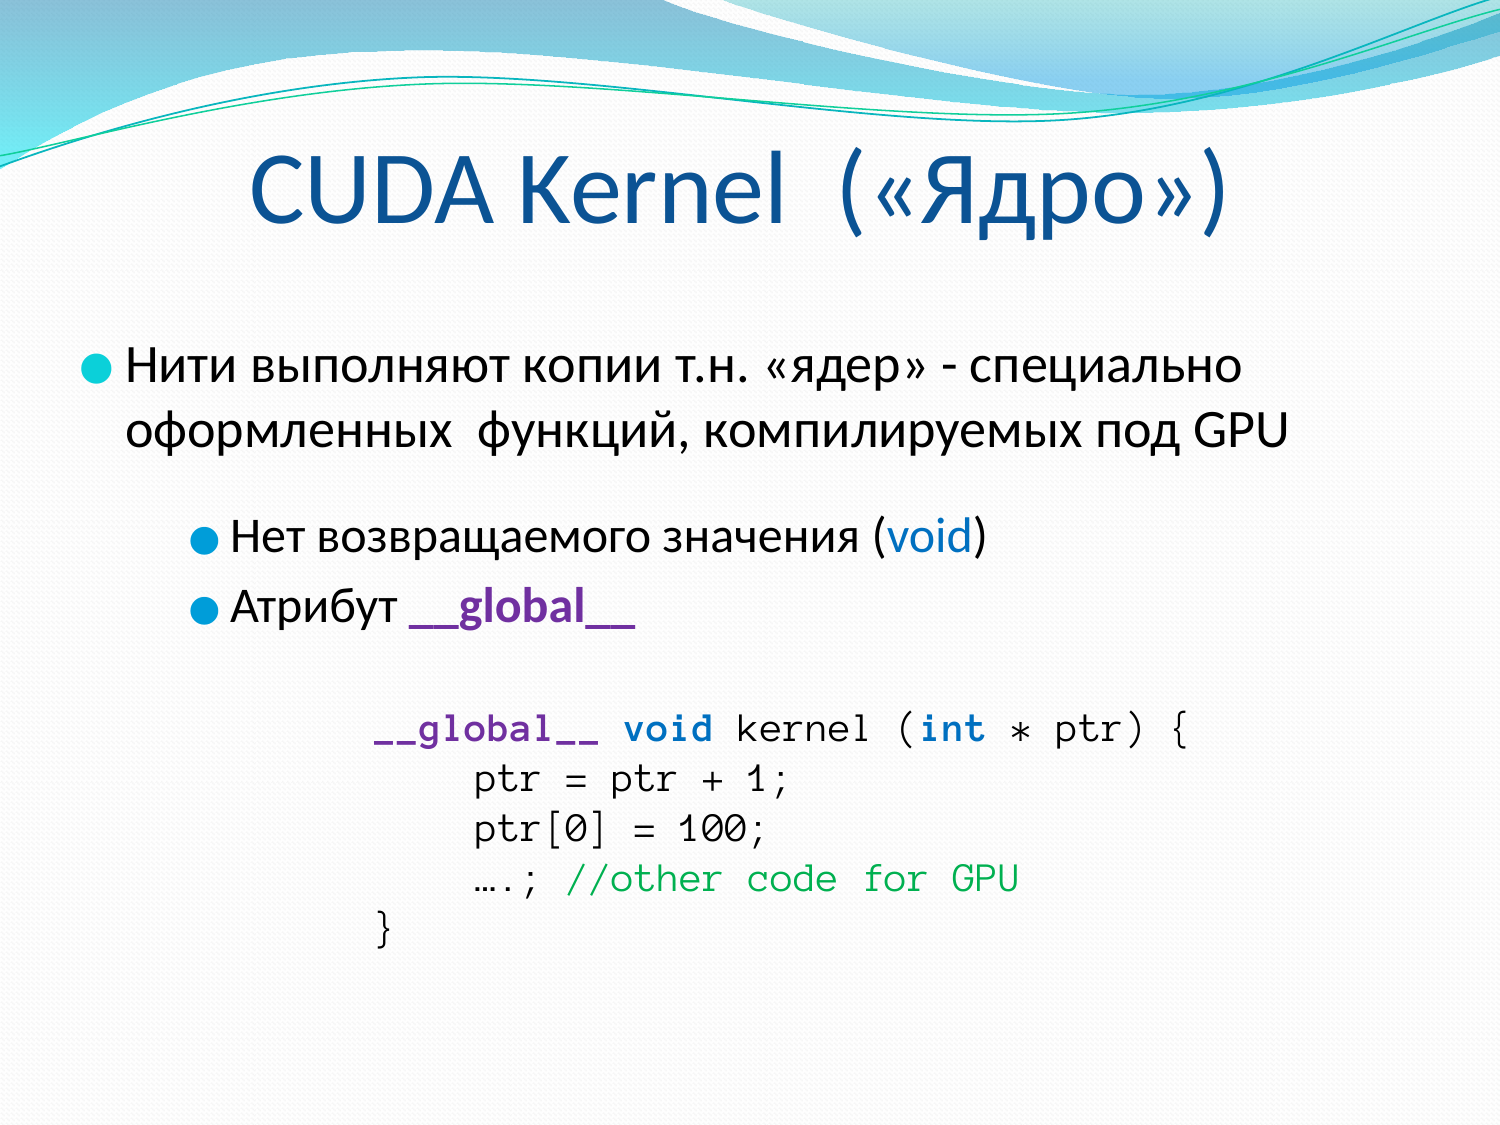

# CUDA Kernel  («Ядро»)
Нити выполняют копии т.н. «ядер» - специально оформленных  функций, компилируемых под GPU

Нет возвращаемого значения (void)
Атрибут __global__

__global__ void kernel (int * ptr) {
    ptr = ptr + 1;
    ptr[0] = 100;
    ….; //other code for GPU
}